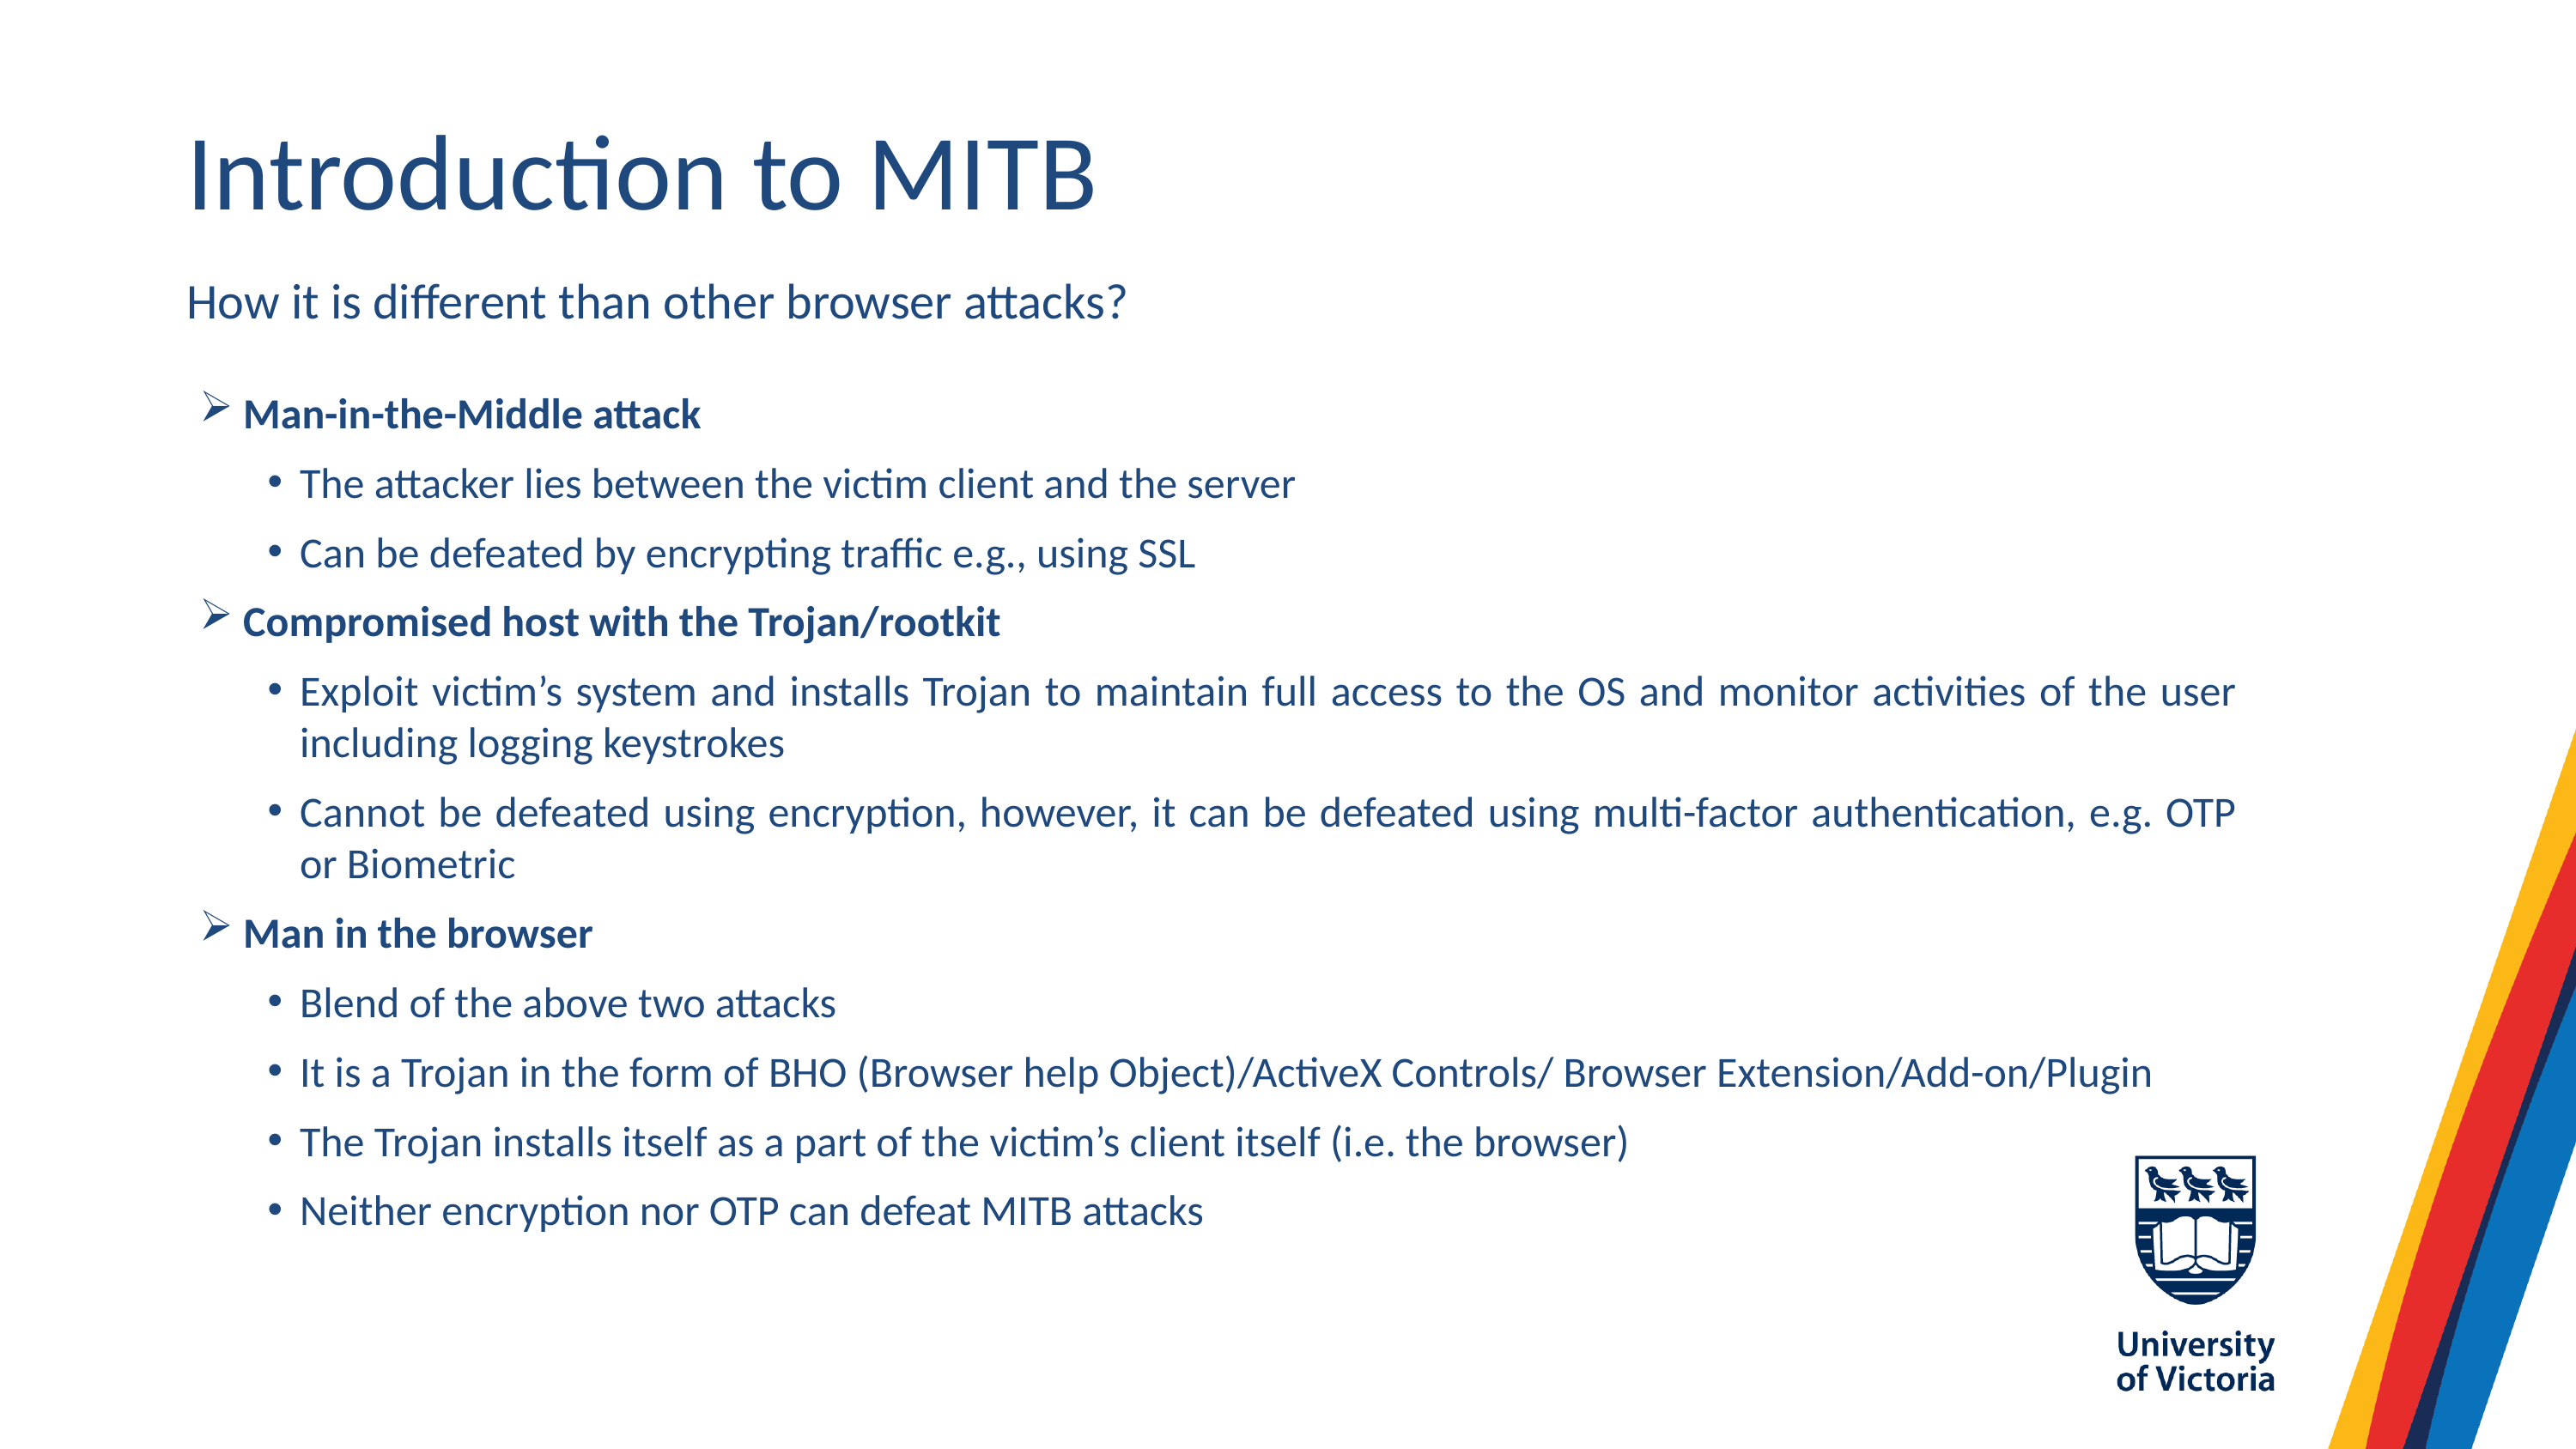

Introduction to MITB
# How it is different than other browser attacks?
 Man-in-the-Middle attack
The attacker lies between the victim client and the server
Can be defeated by encrypting traffic e.g., using SSL
 Compromised host with the Trojan/rootkit
Exploit victim’s system and installs Trojan to maintain full access to the OS and monitor activities of the user including logging keystrokes
Cannot be defeated using encryption, however, it can be defeated using multi-factor authentication, e.g. OTP or Biometric
 Man in the browser
Blend of the above two attacks
It is a Trojan in the form of BHO (Browser help Object)/ActiveX Controls/ Browser Extension/Add-on/Plugin
The Trojan installs itself as a part of the victim’s client itself (i.e. the browser)
Neither encryption nor OTP can defeat MITB attacks